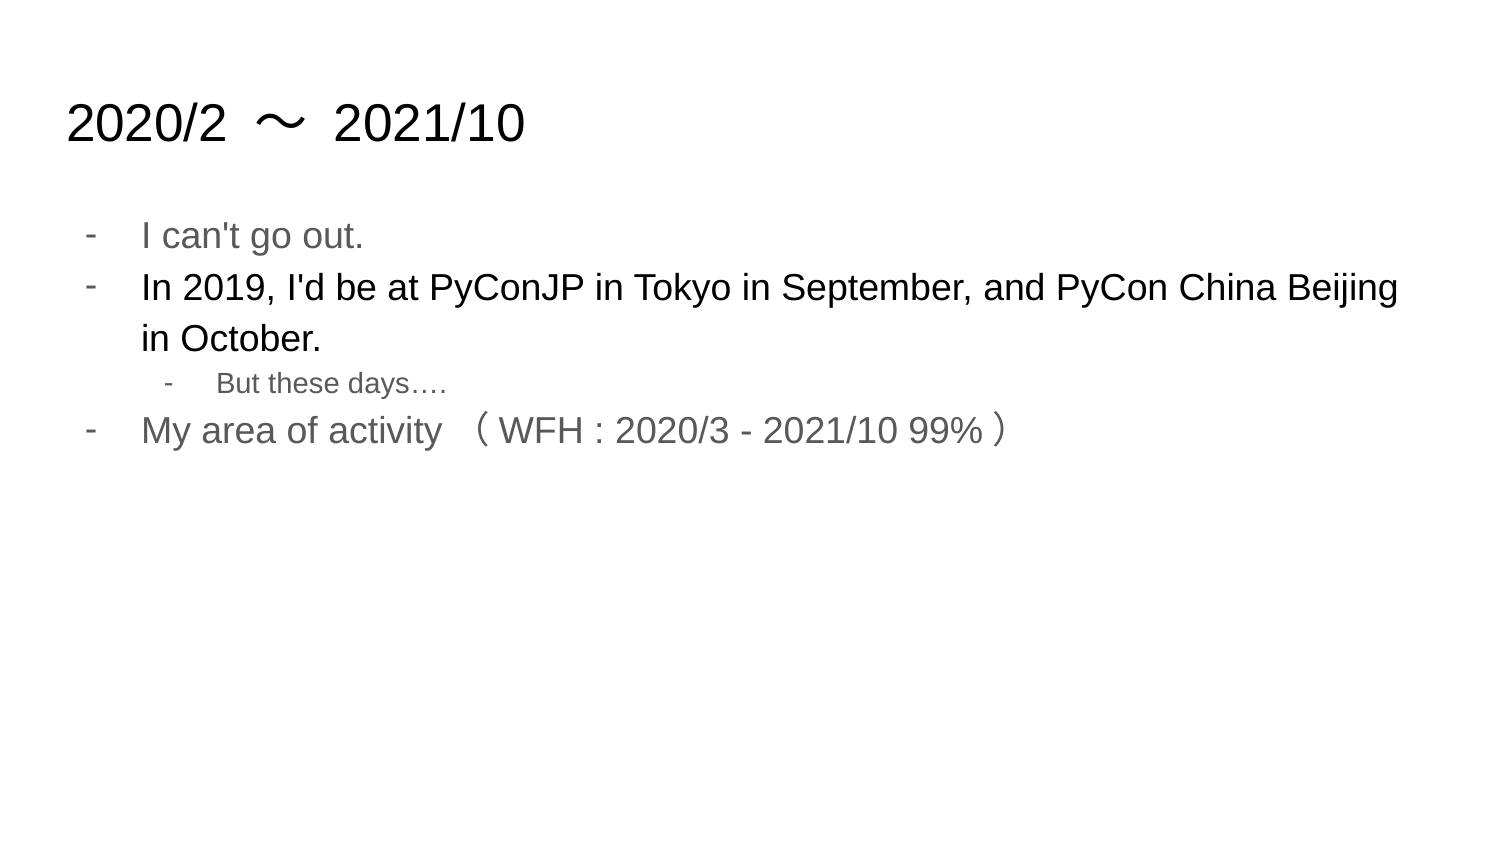

# 2020/2 ～ 2021/10
I can't go out.
In 2019, I'd be at PyConJP in Tokyo in September, and PyCon China Beijing in October.
But these days….
My area of activity（WFH : 2020/3 - 2021/10 99%）